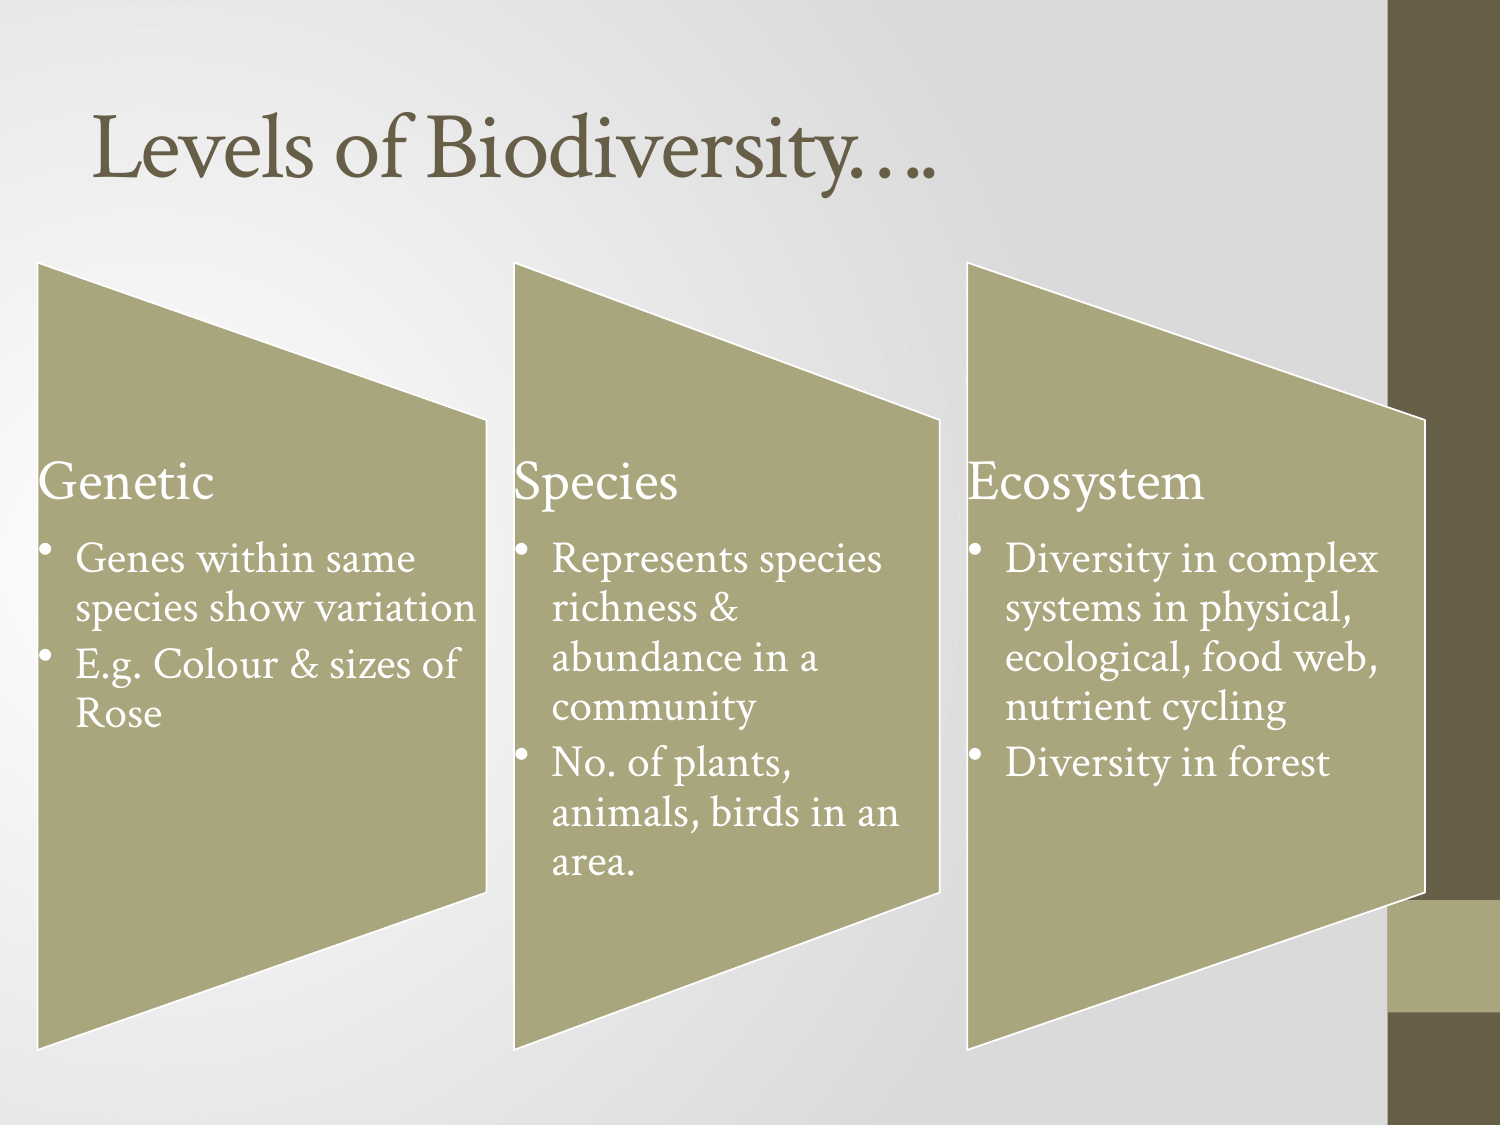

# Levels of Biodiversity….
Genetic
Genes within same species show variation
E.g. Colour & sizes of Rose
Species
Represents species richness & abundance in a community
No. of plants, animals, birds in an area.
Ecosystem
Diversity in complex systems in physical, ecological, food web, nutrient cycling
Diversity in forest